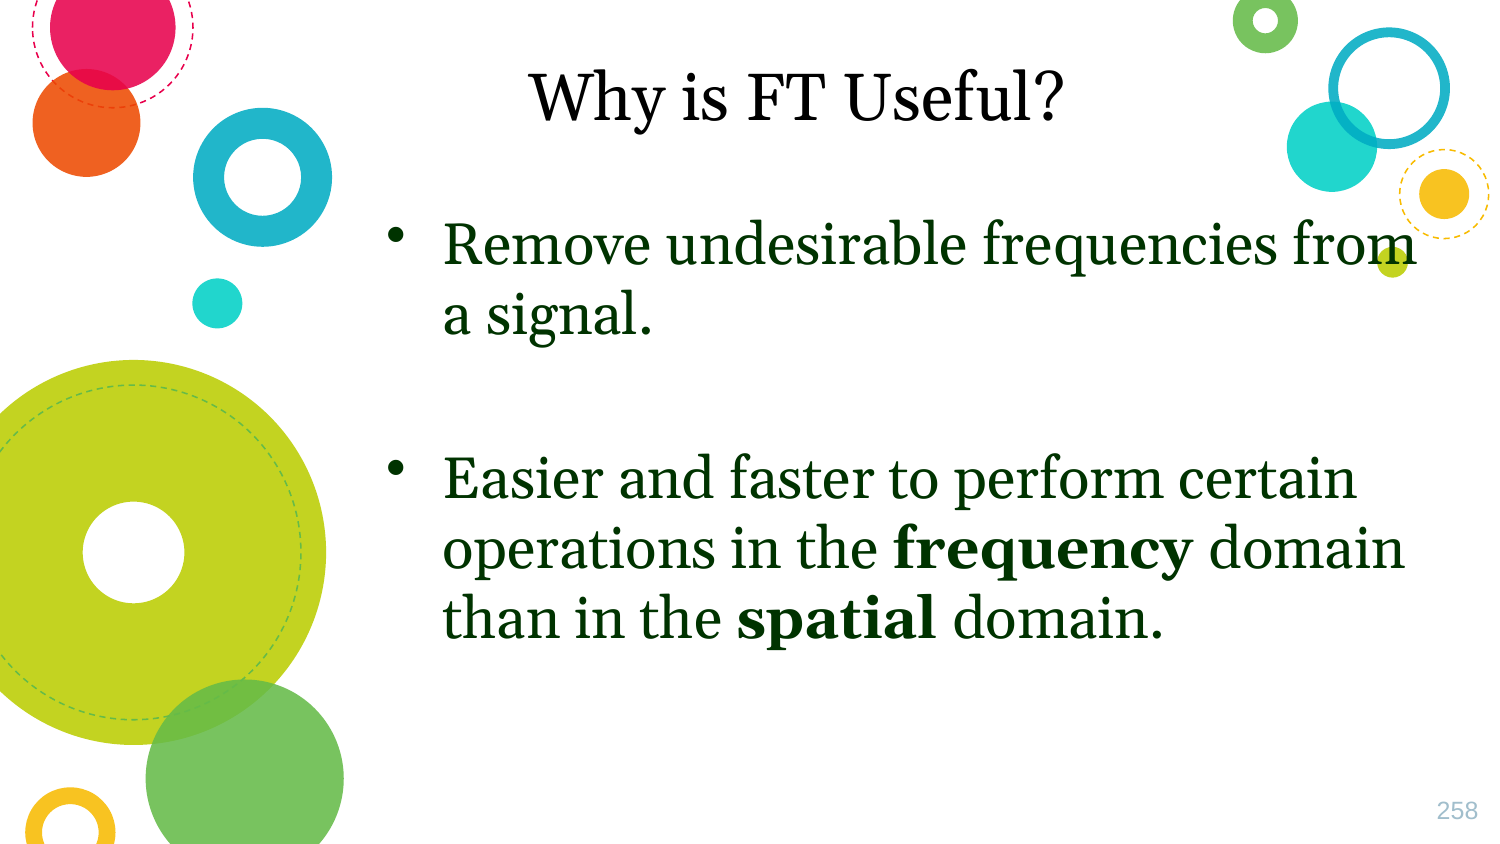

Why is FT Useful?
Remove undesirable frequencies from a signal.

Easier and faster to perform certain operations in the frequency domain than in the spatial domain.
258